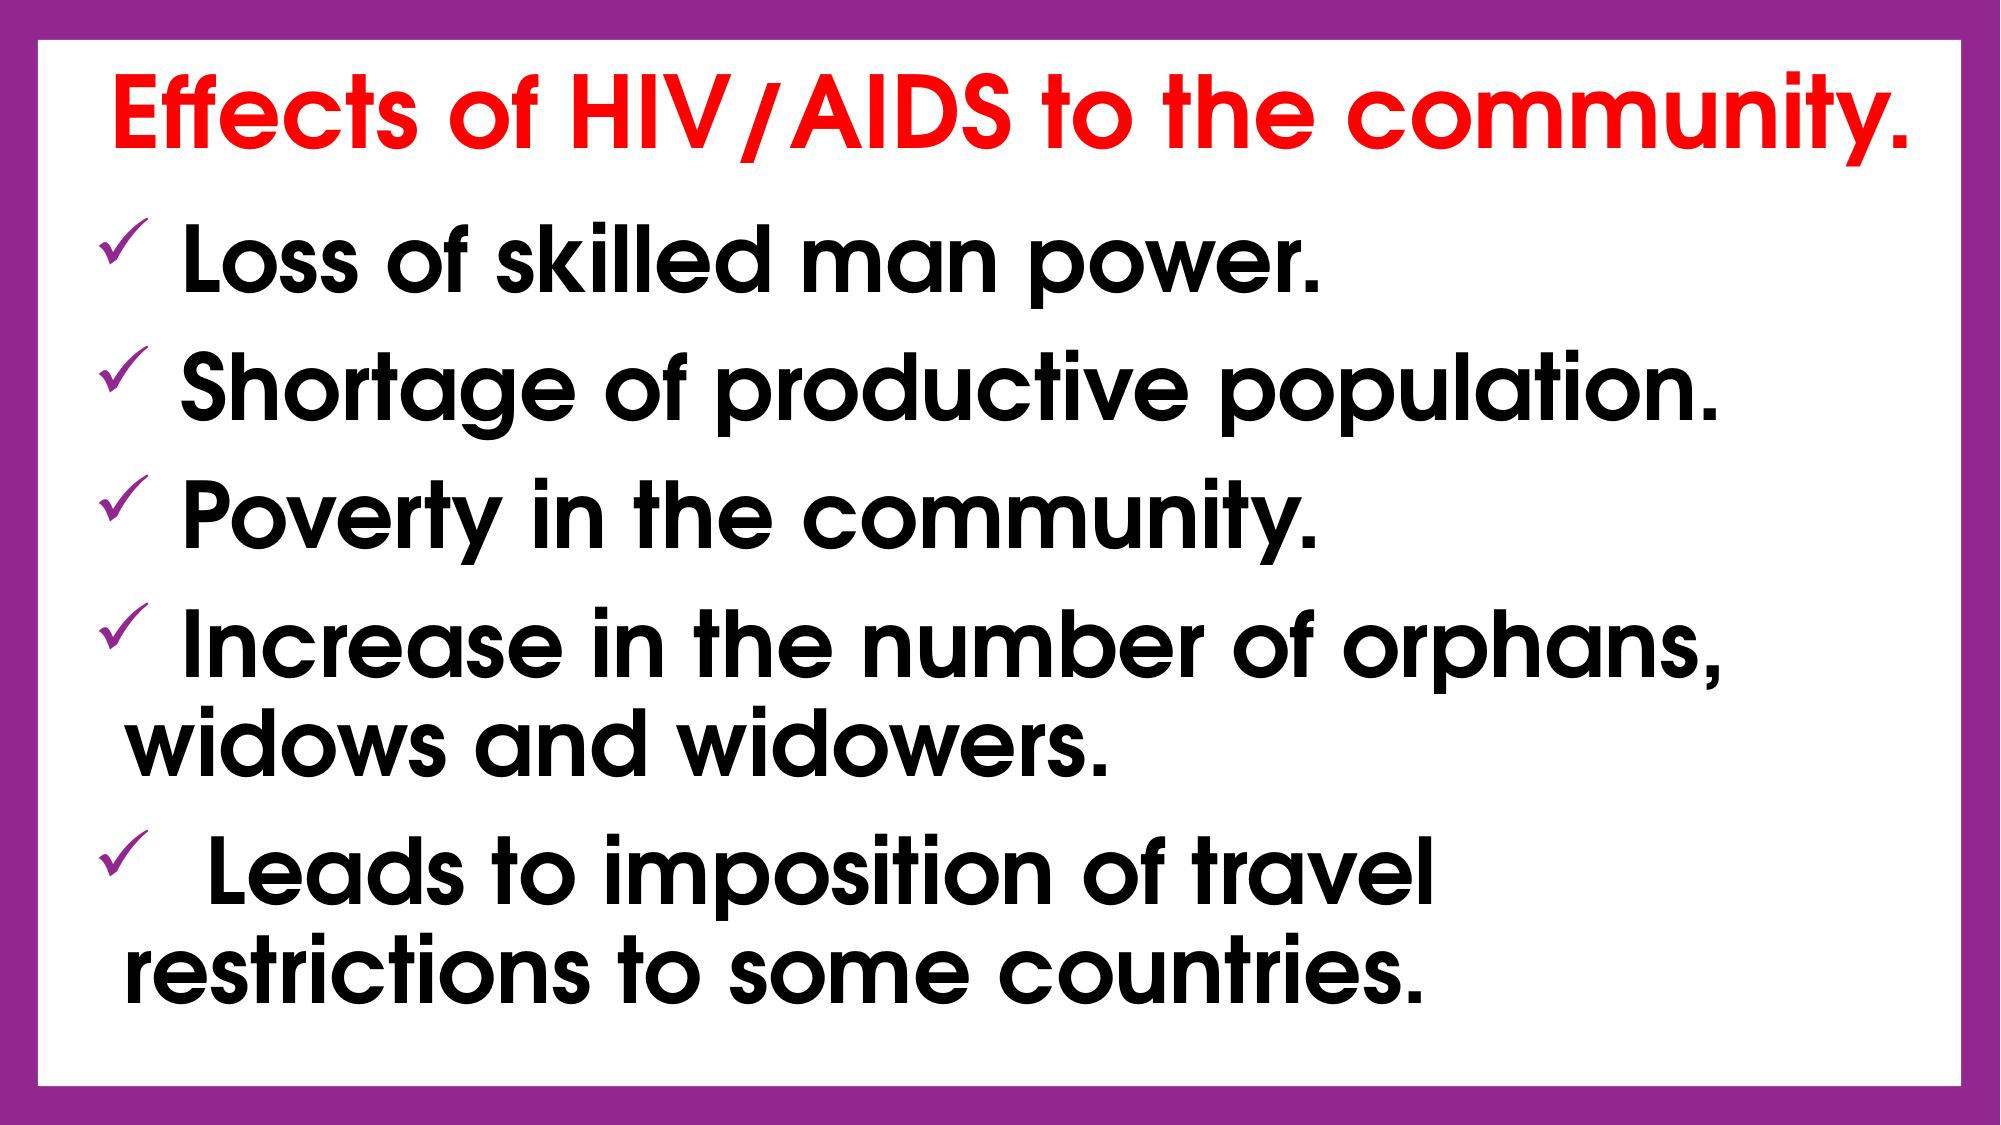

# Effects of HIV/AIDS to the community.
 Loss of skilled man power.
 Shortage of productive population.
 Poverty in the community.
 Increase in the number of orphans, 	widows and widowers.
  Leads to imposition of travel 	restrictions to some countries.